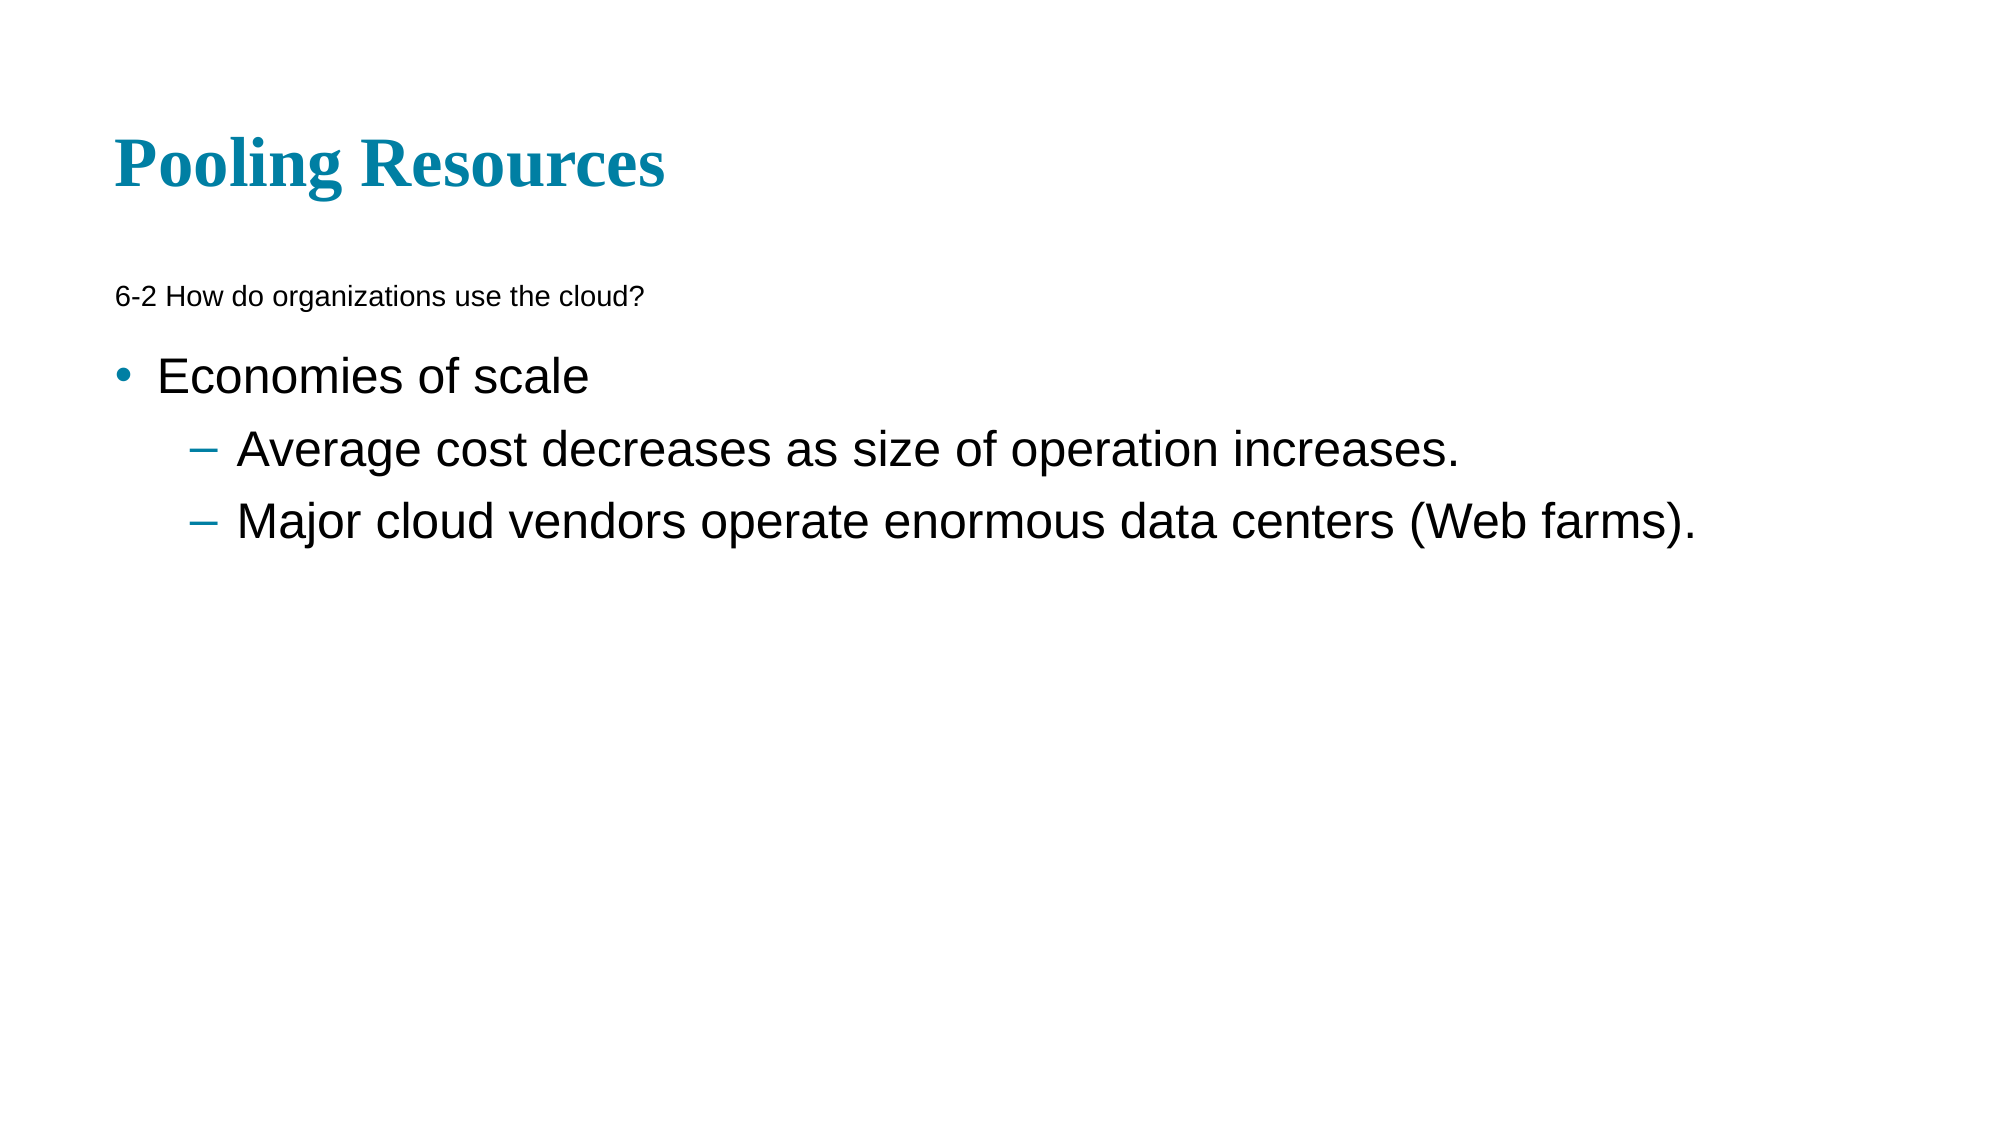

# Pooling Resources
6-2 How do organizations use the cloud?
Economies of scale
Average cost decreases as size of operation increases.
Major cloud vendors operate enormous data centers (Web farms).